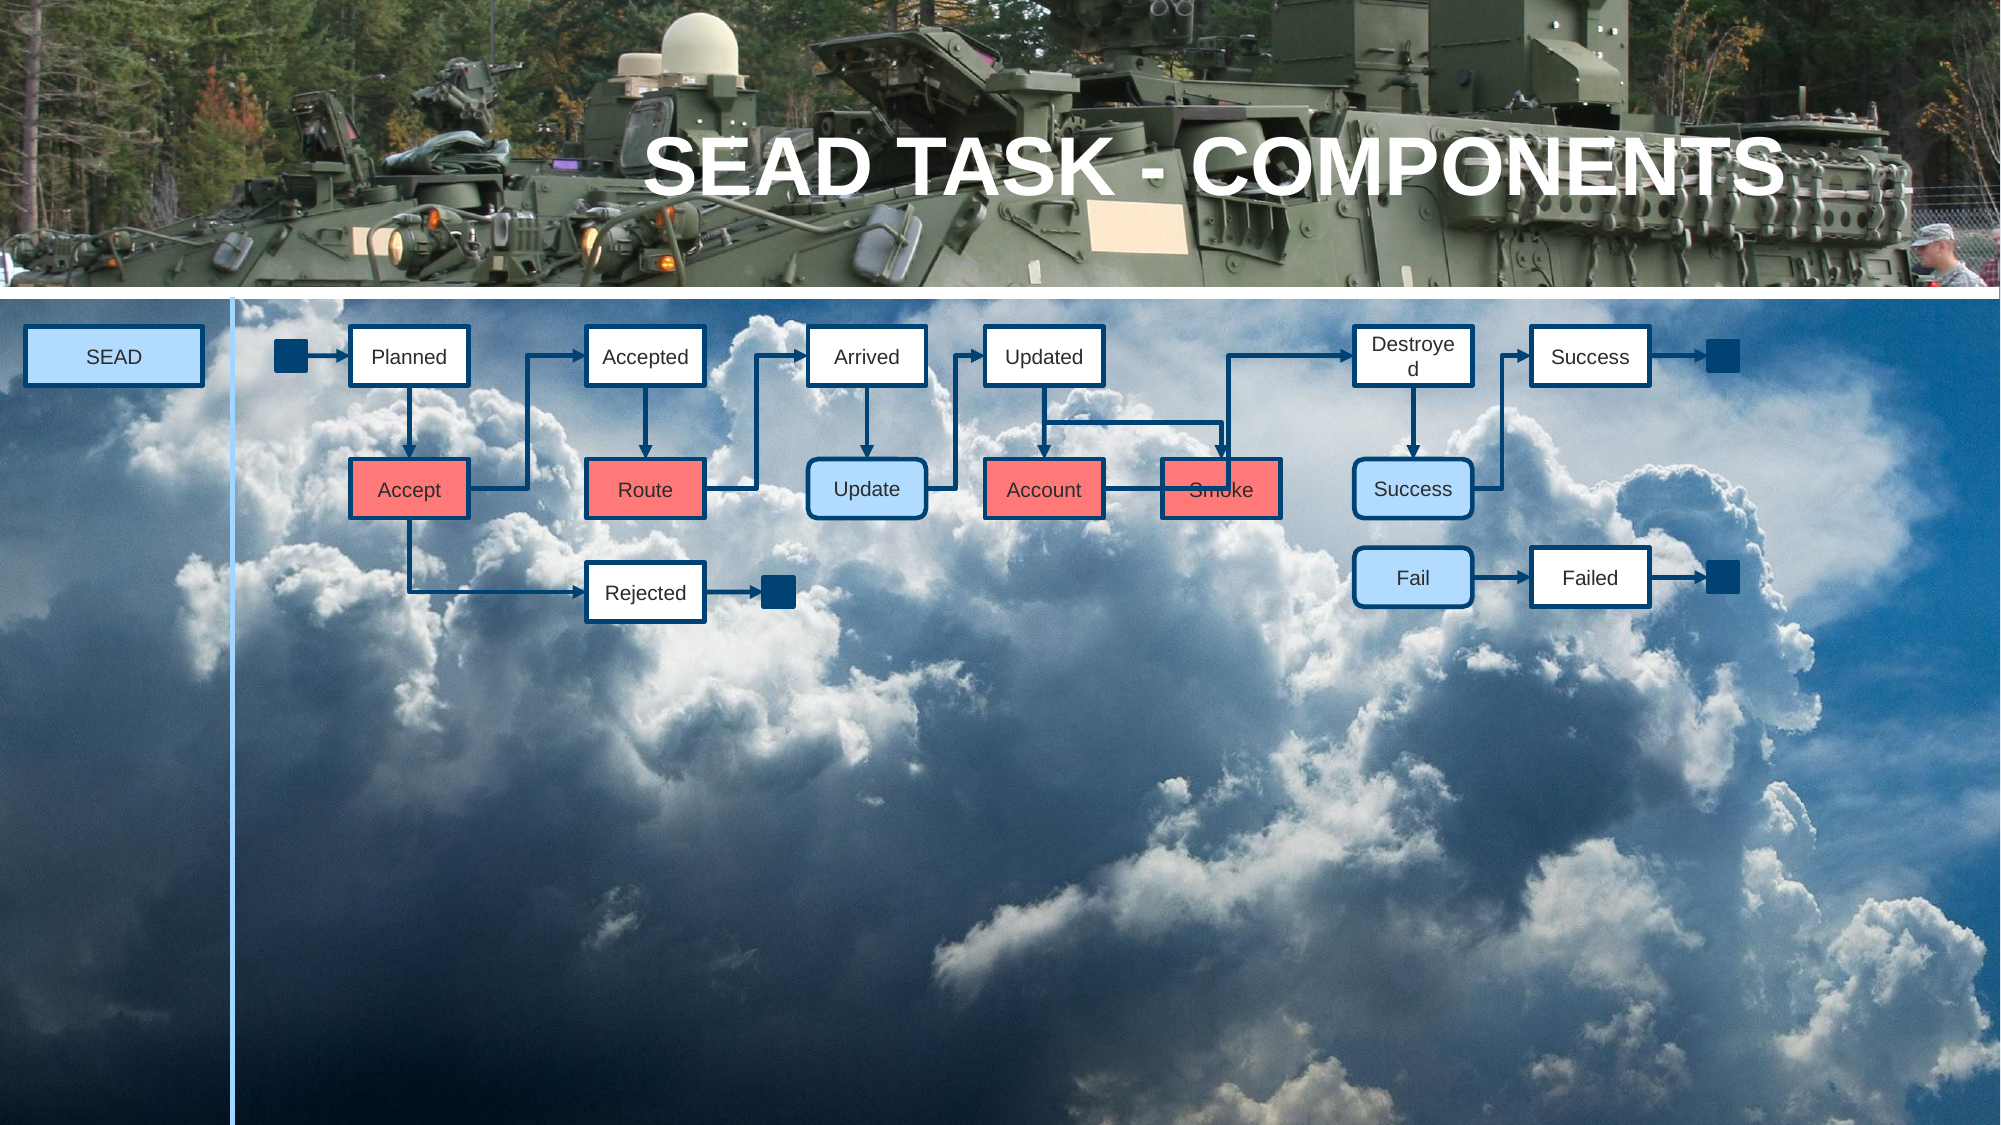

# Sead task - components
Planned
Accepted
Arrived
Updated
Destroyed
Success
SEAD

Accept
Route
Account
Smoke
Success
Update
Fail
Failed
Rejected